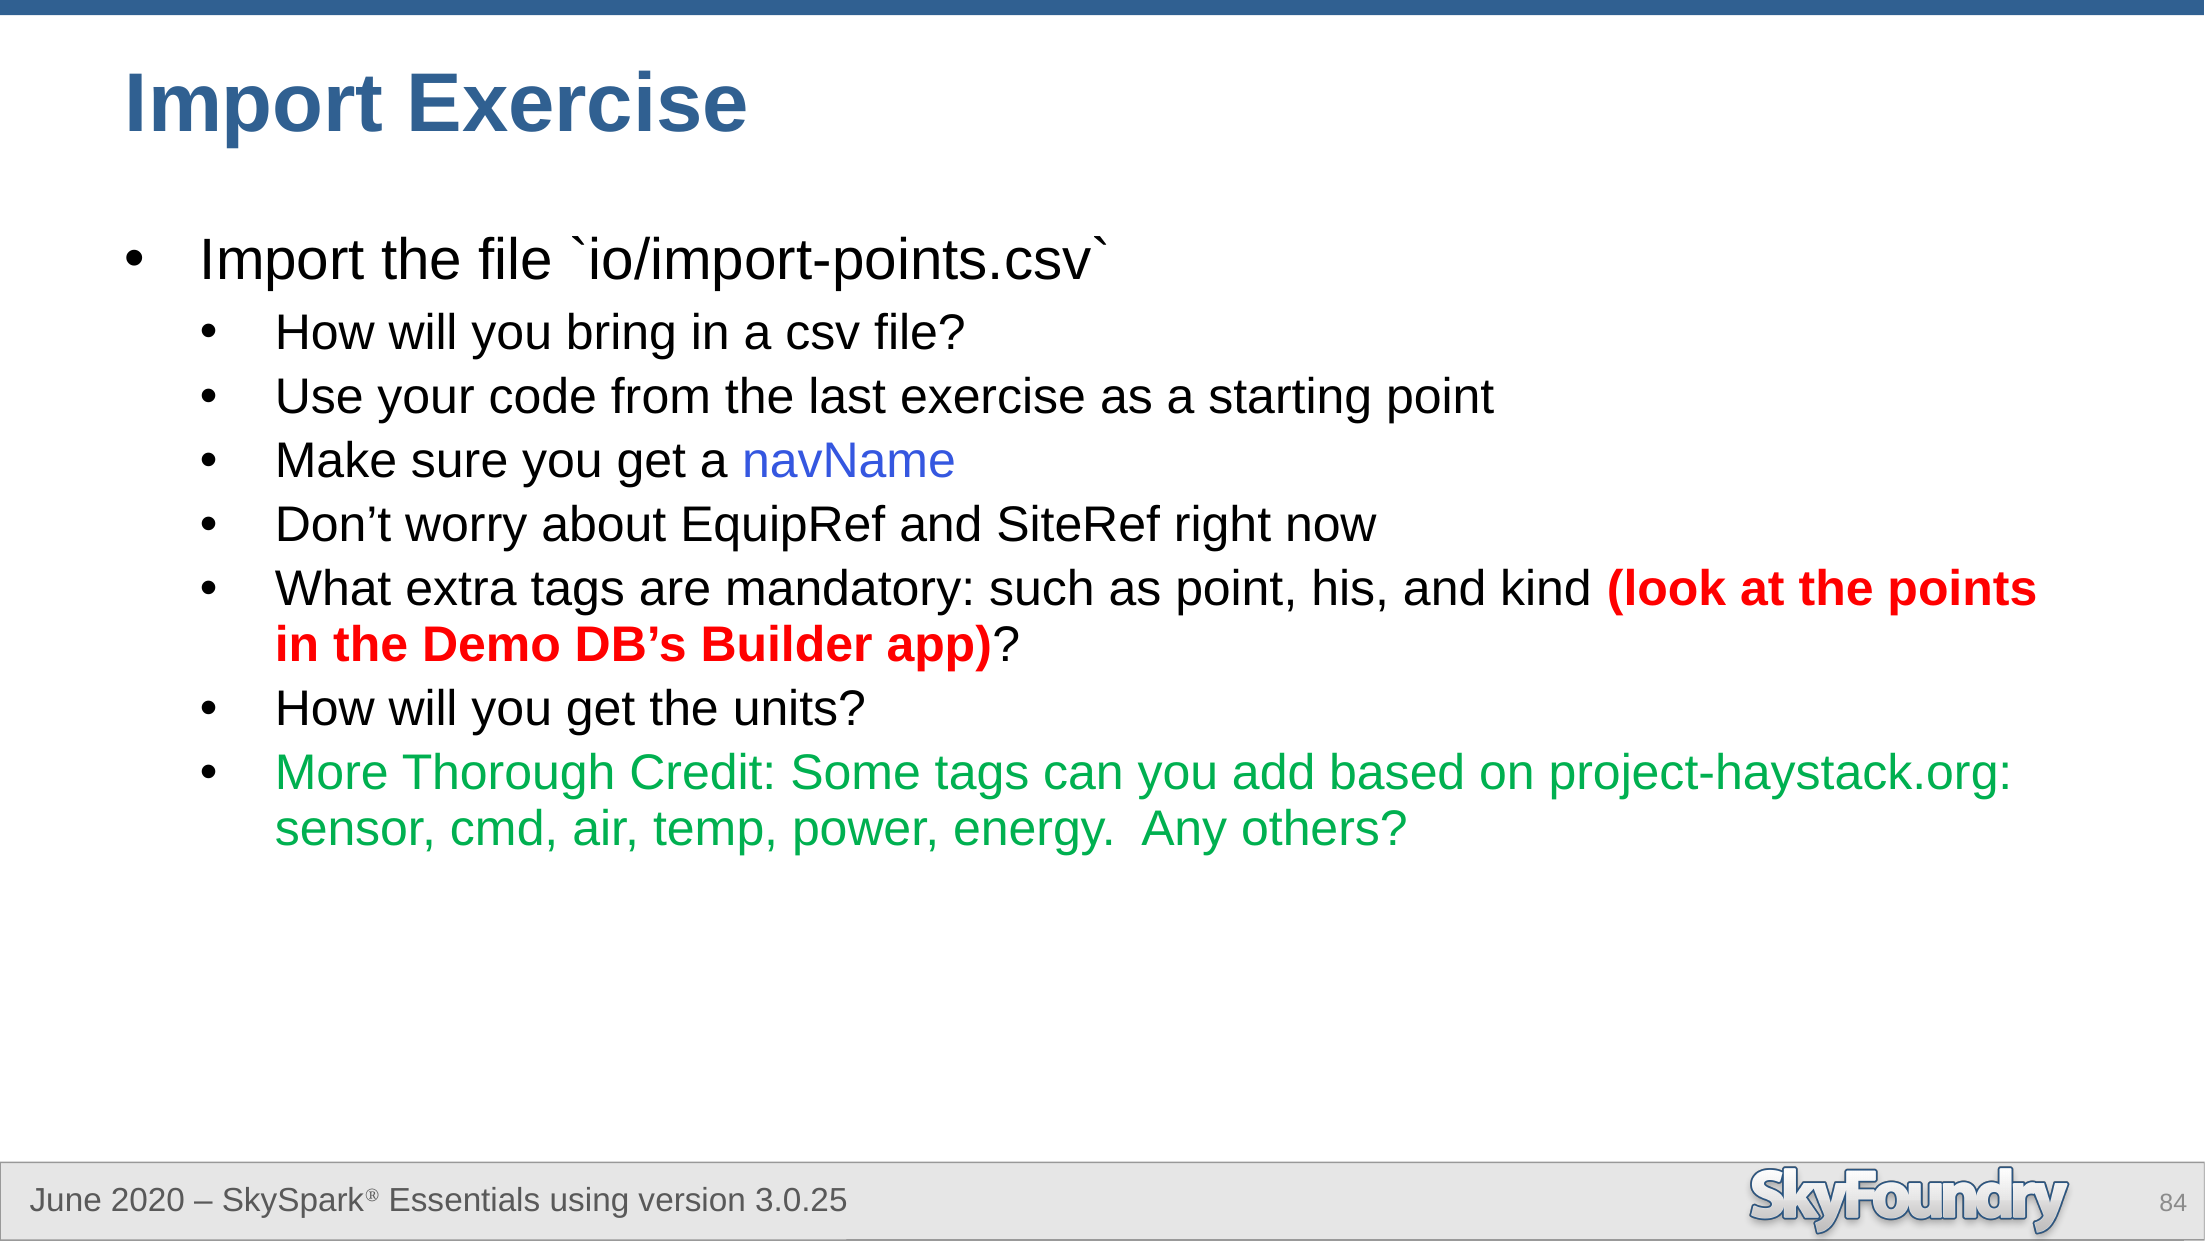

# Import Exercise
Import the file `io/import-points.csv`
How will you bring in a csv file?
Use your code from the last exercise as a starting point
Make sure you get a navName
Don’t worry about EquipRef and SiteRef right now
What extra tags are mandatory: such as point, his, and kind (look at the points in the Demo DB’s Builder app)?
How will you get the units?
More Thorough Credit: Some tags can you add based on project-haystack.org: sensor, cmd, air, temp, power, energy.  Any others?
84